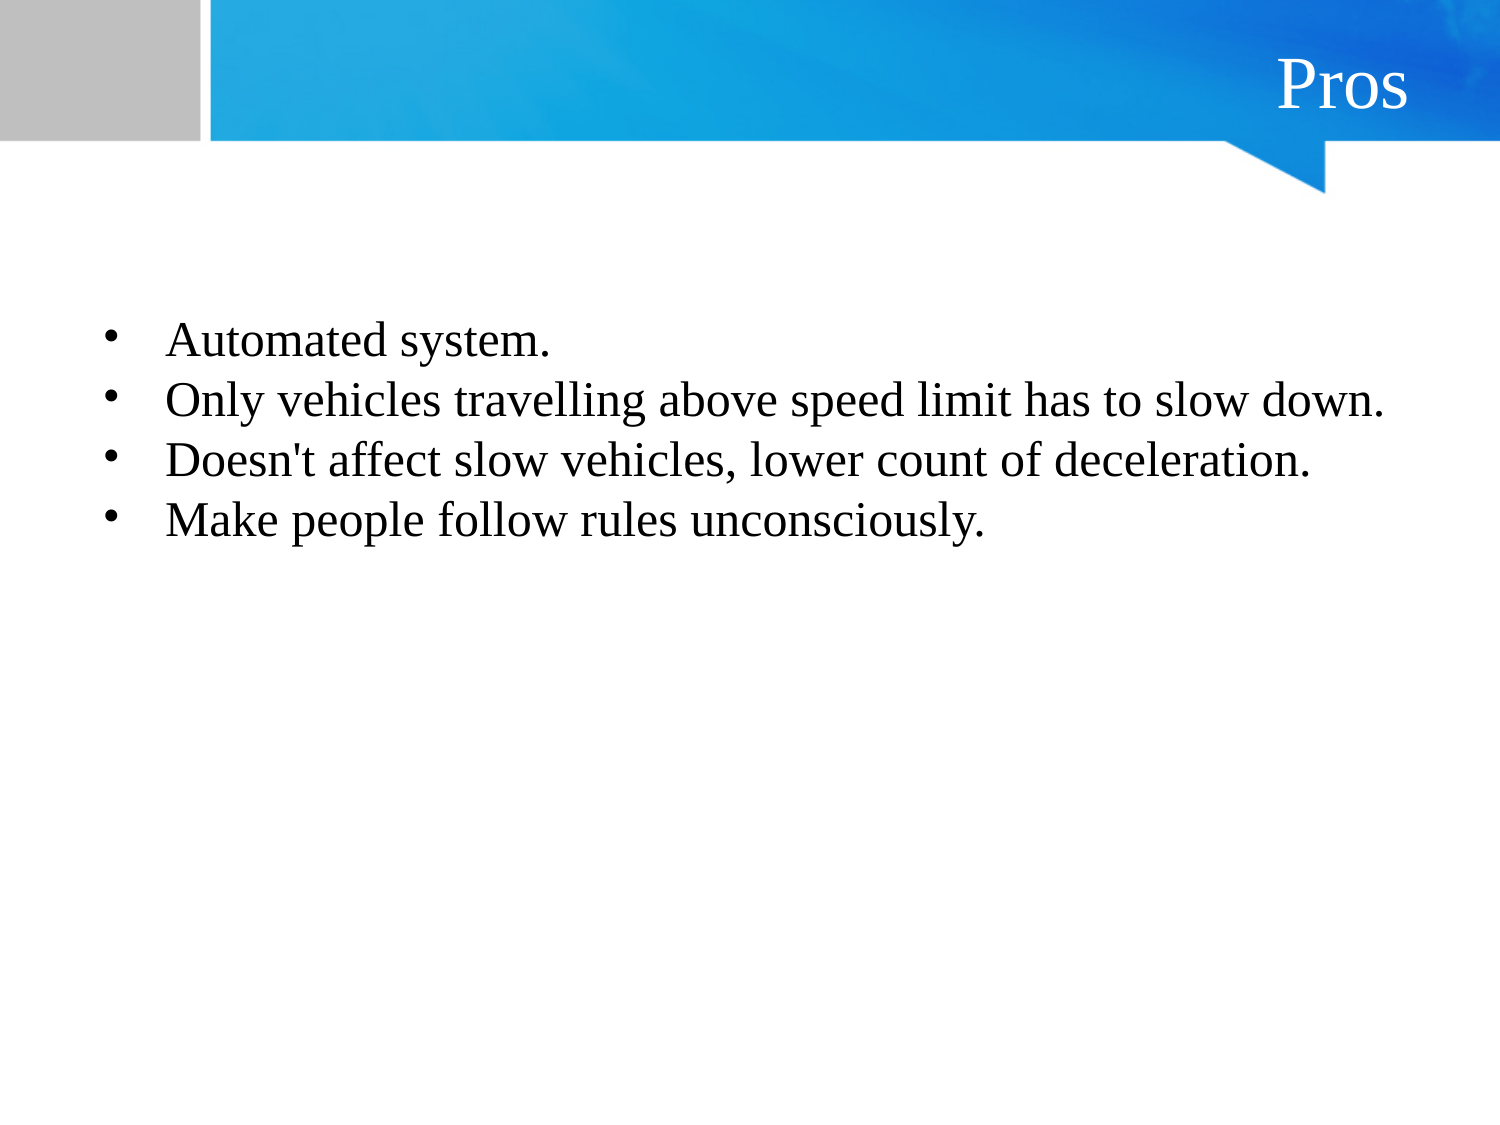

# Pros
Automated system.
Only vehicles travelling above speed limit has to slow down.
Doesn't affect slow vehicles, lower count of deceleration.
Make people follow rules unconsciously.